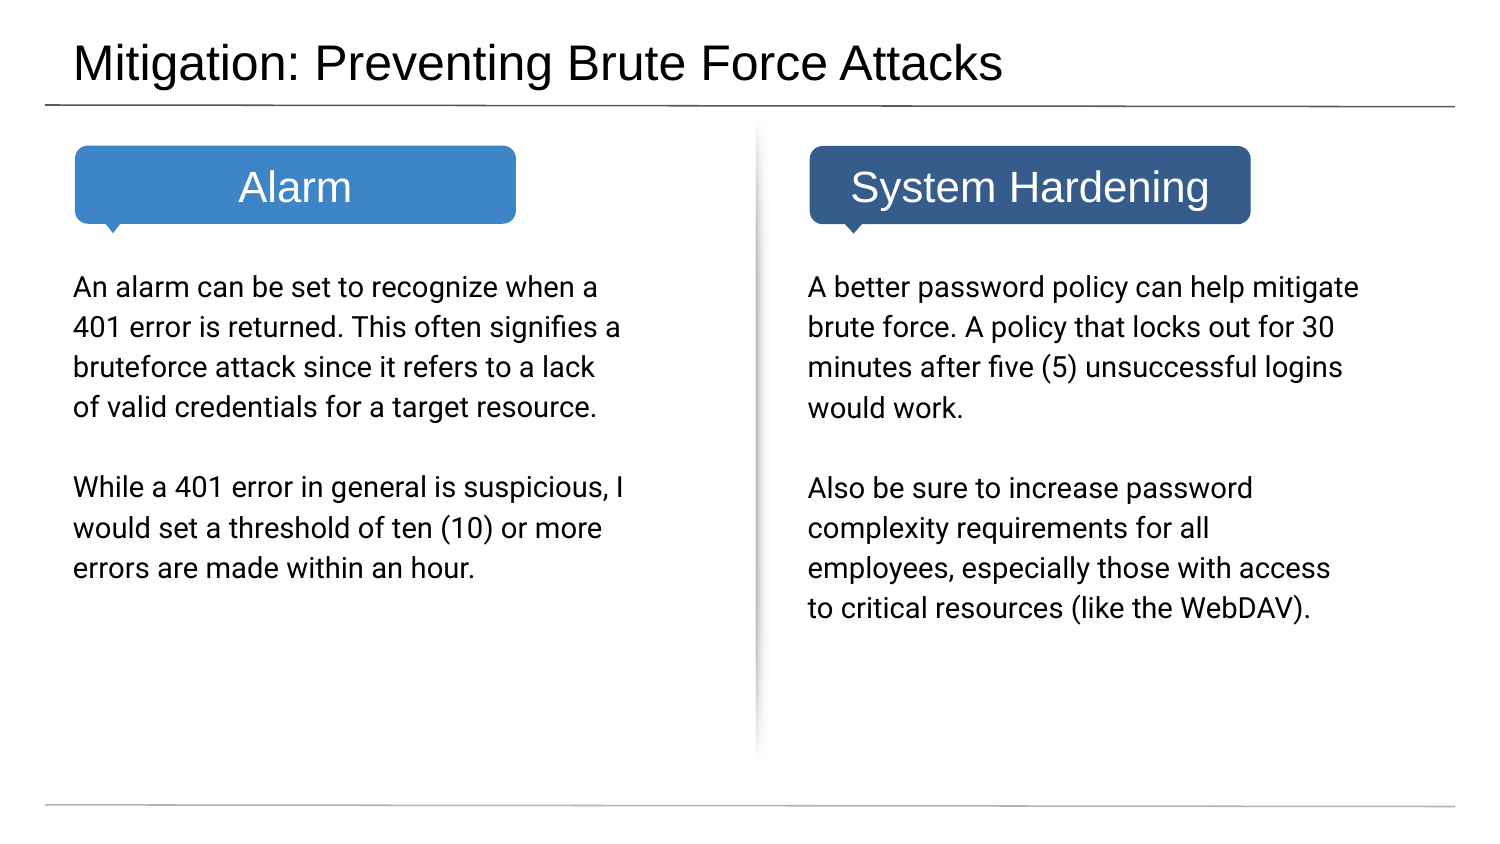

# Mitigation: Preventing Brute Force Attacks
An alarm can be set to recognize when a 401 error is returned. This often signifies a bruteforce attack since it refers to a lack of valid credentials for a target resource.

While a 401 error in general is suspicious, I would set a threshold of ten (10) or more errors are made within an hour.

A better password policy can help mitigate brute force. A policy that locks out for 30 minutes after five (5) unsuccessful logins would work.

Also be sure to increase password complexity requirements for all employees, especially those with access to critical resources (like the WebDAV).